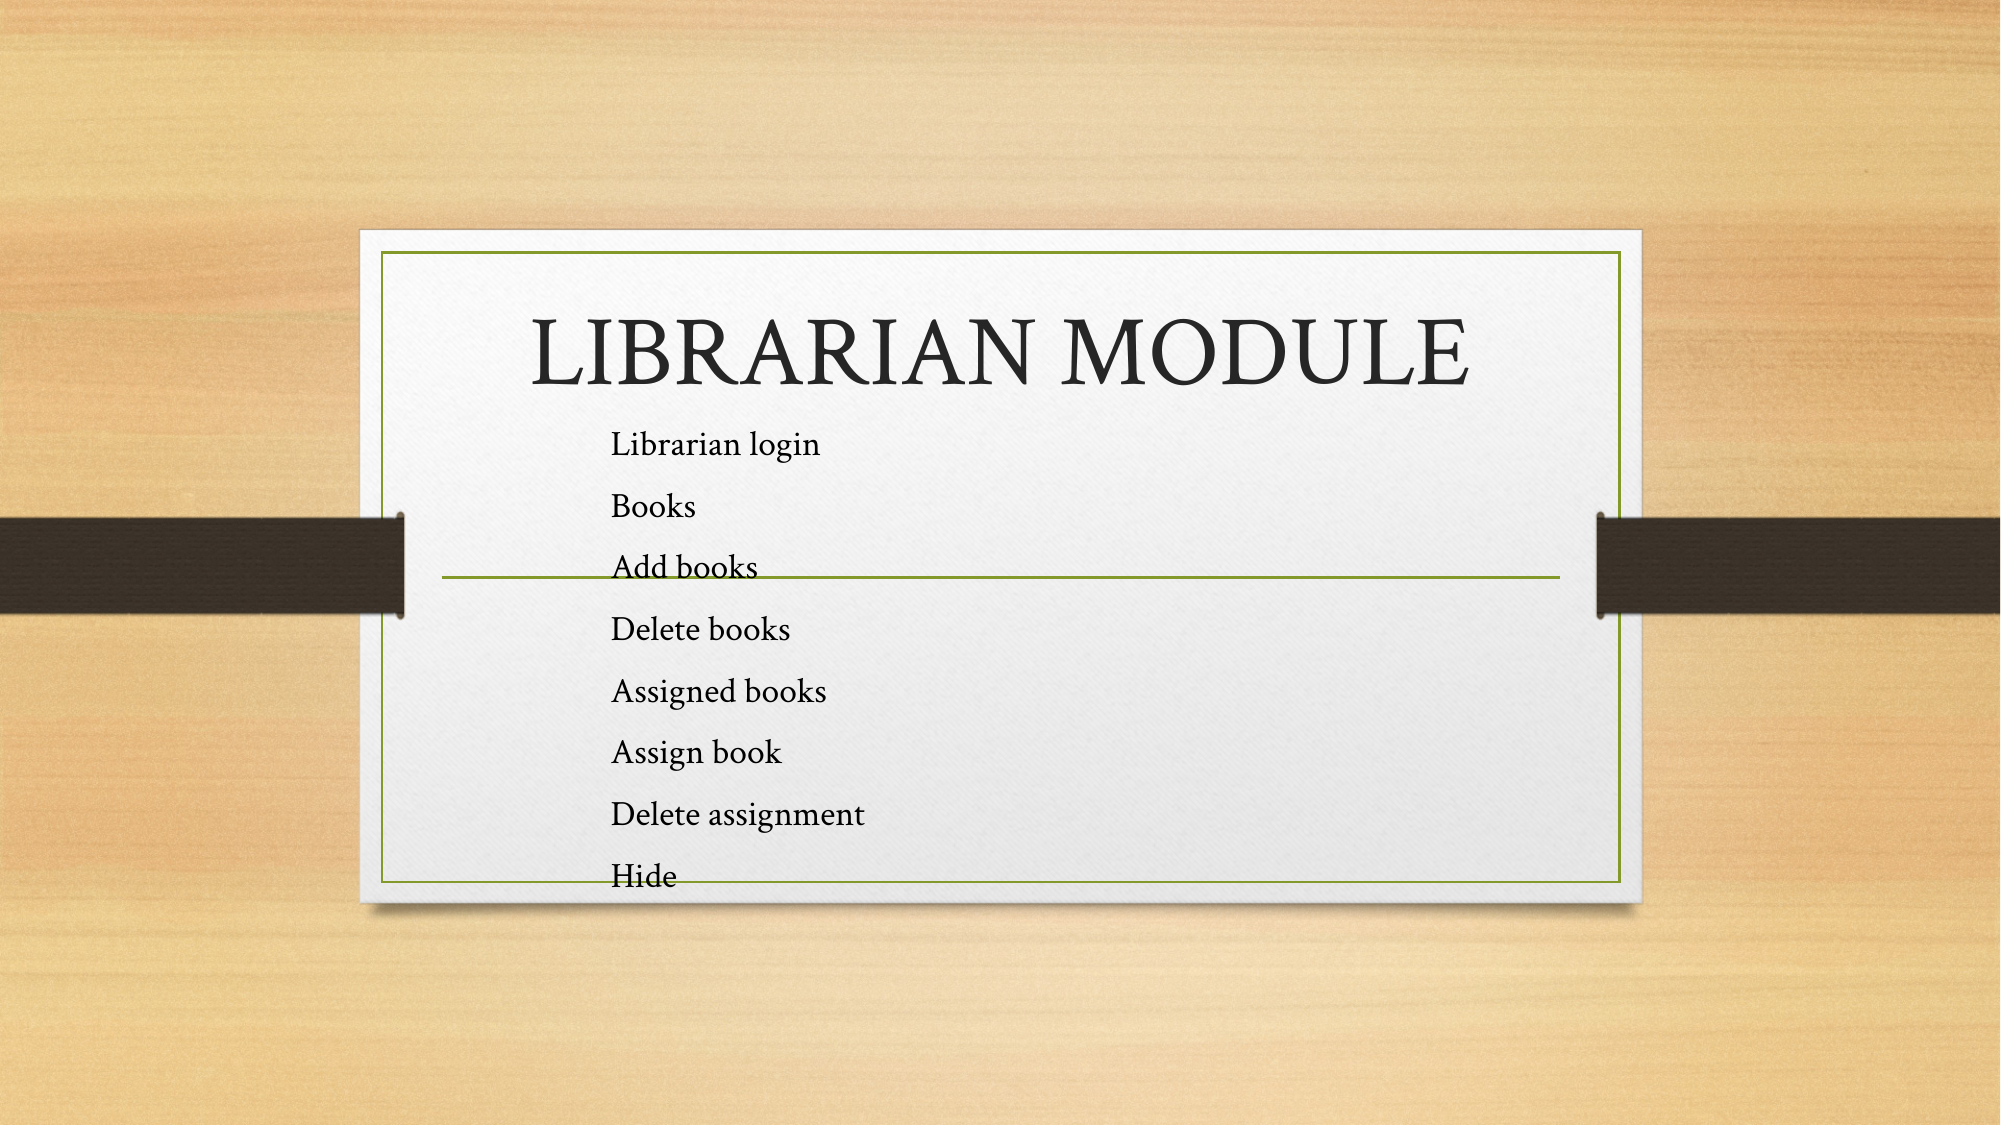

# LIBRARIAN MODULE
Librarian login
Books
Add books
Delete books
Assigned books
Assign book
Delete assignment
Hide